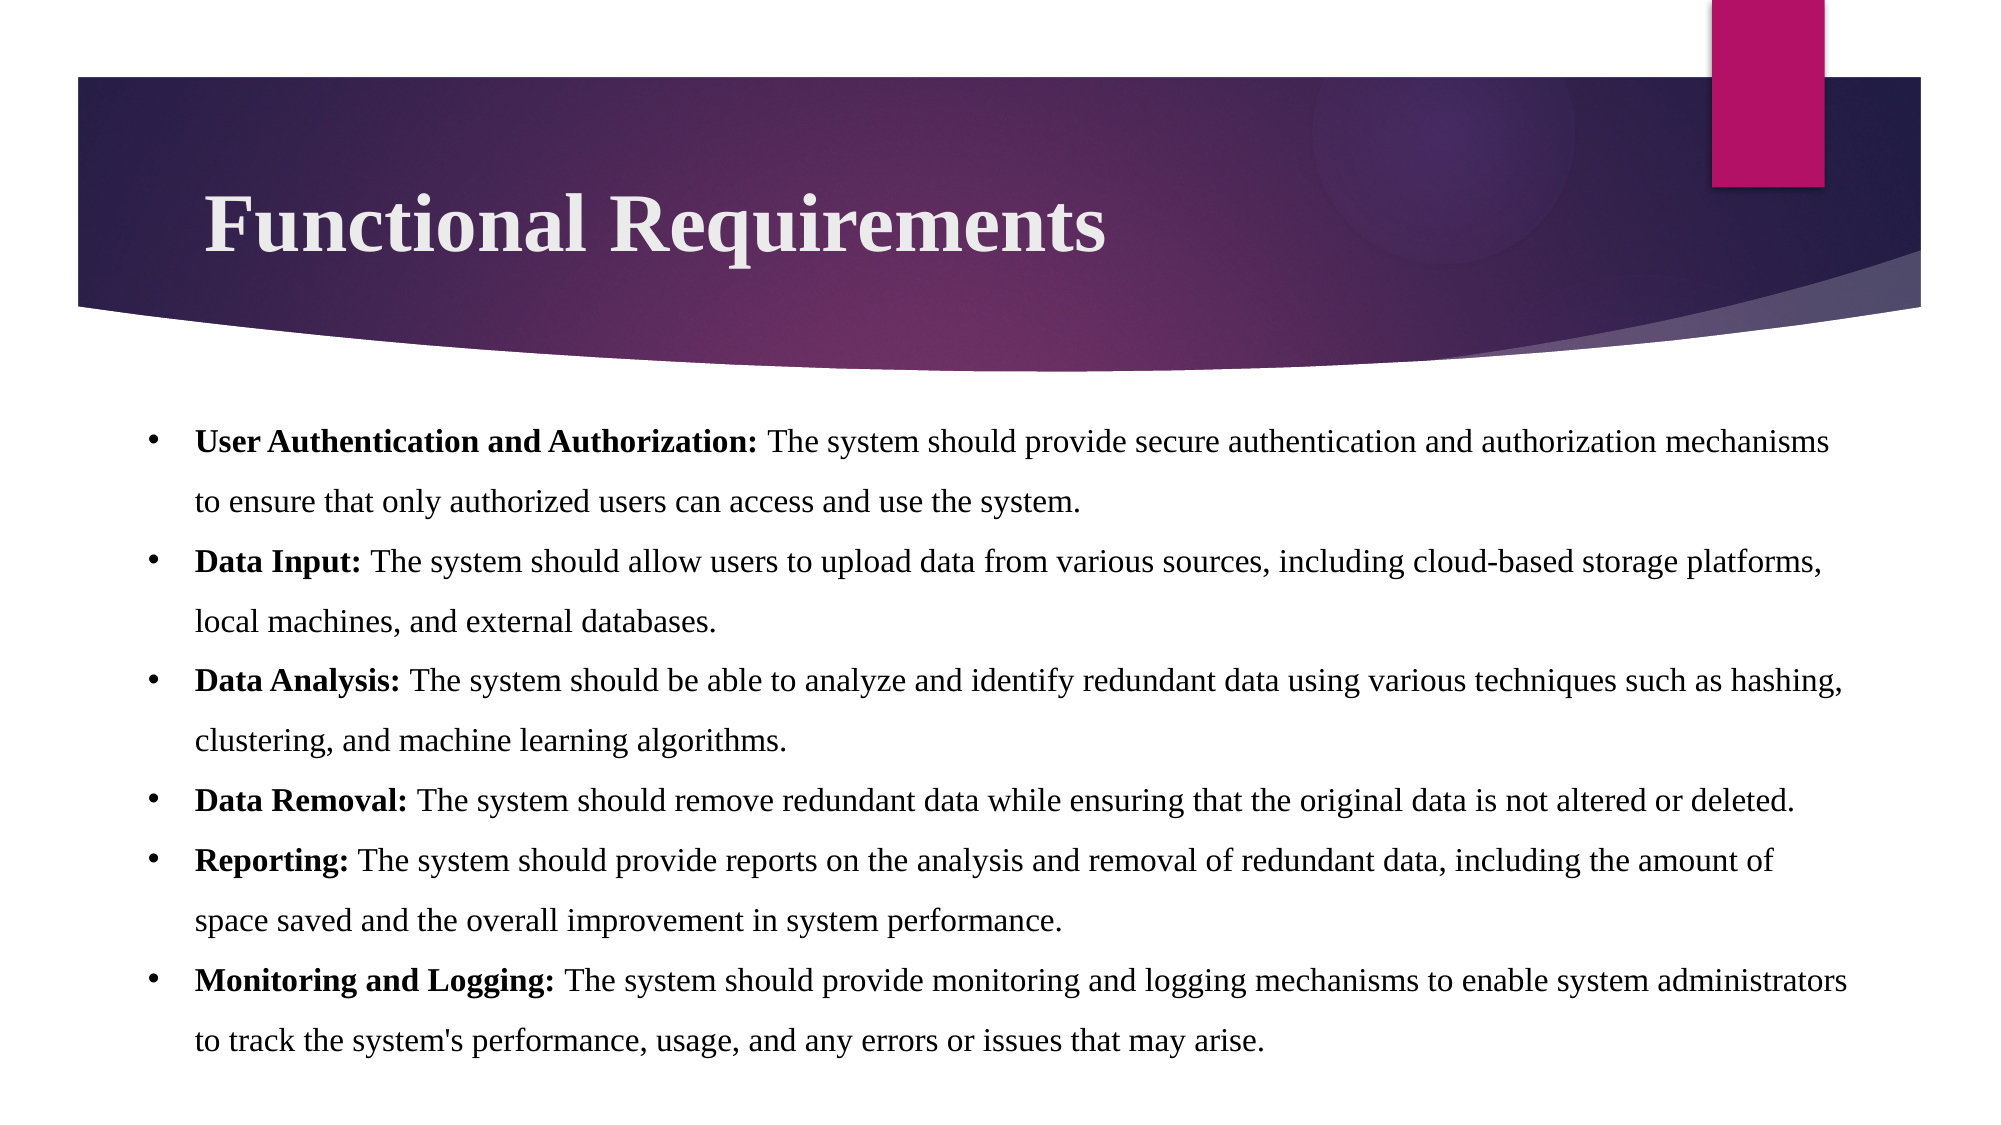

# Functional Requirements
User Authentication and Authorization: The system should provide secure authentication and authorization mechanisms to ensure that only authorized users can access and use the system.
Data Input: The system should allow users to upload data from various sources, including cloud-based storage platforms, local machines, and external databases.
Data Analysis: The system should be able to analyze and identify redundant data using various techniques such as hashing, clustering, and machine learning algorithms.
Data Removal: The system should remove redundant data while ensuring that the original data is not altered or deleted.
Reporting: The system should provide reports on the analysis and removal of redundant data, including the amount of space saved and the overall improvement in system performance.
Monitoring and Logging: The system should provide monitoring and logging mechanisms to enable system administrators to track the system's performance, usage, and any errors or issues that may arise.